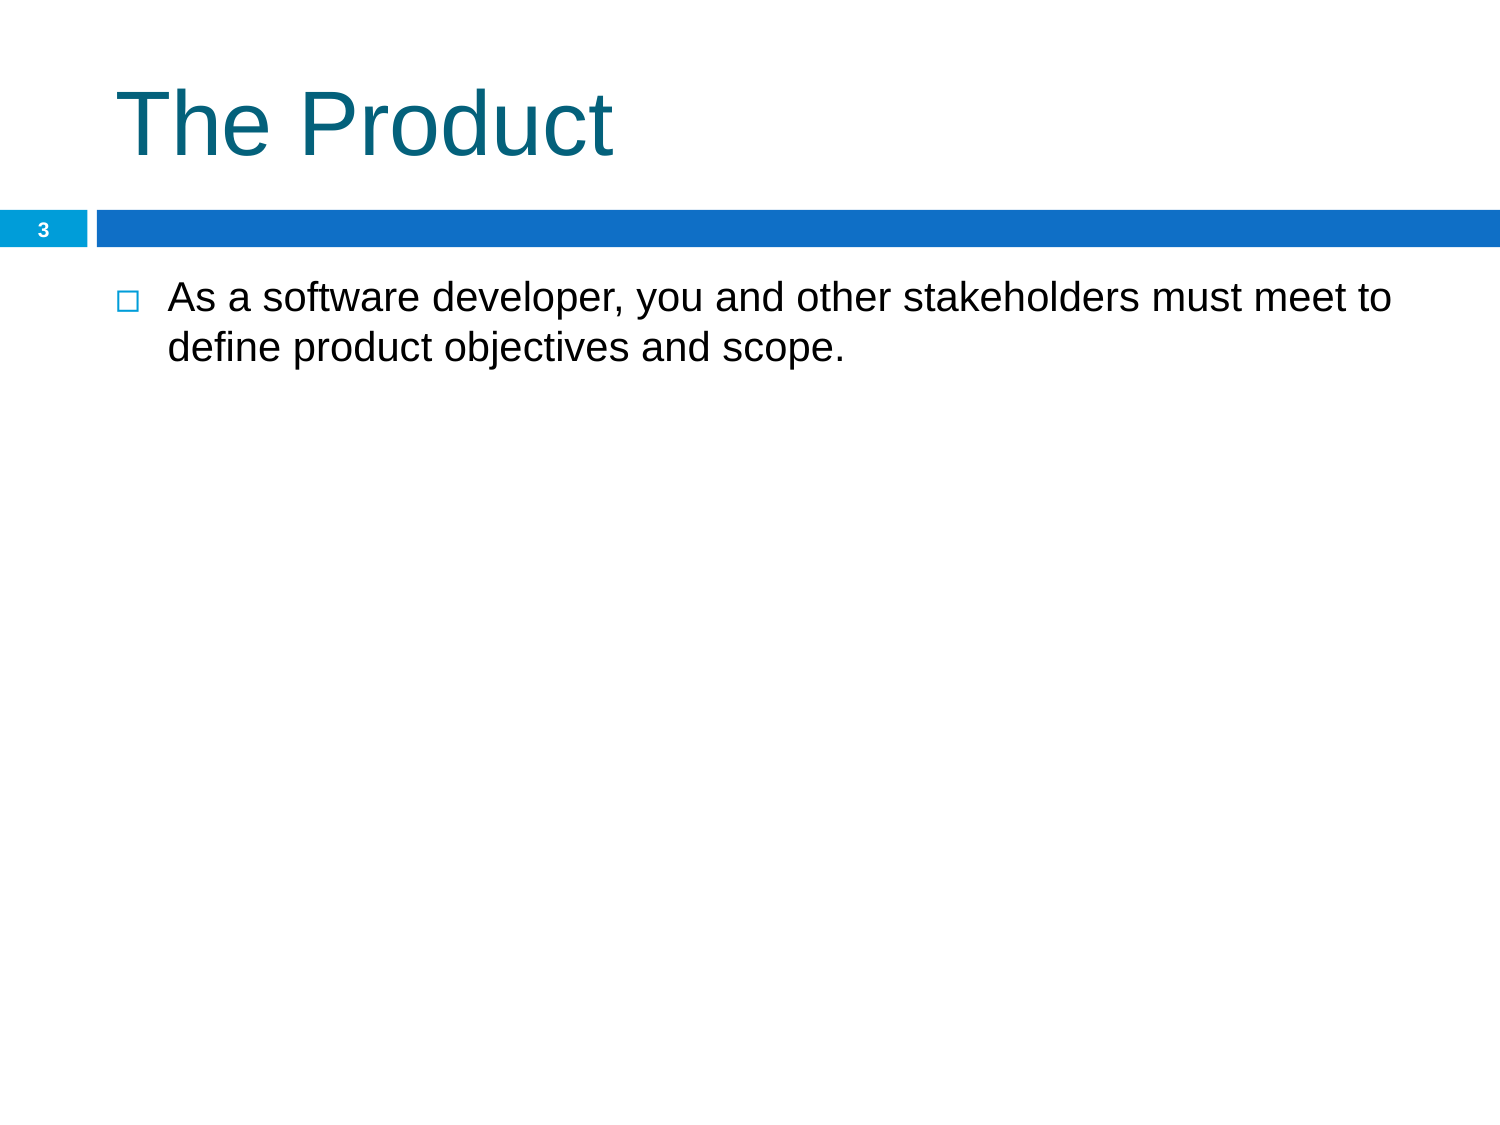

# The Product
3
As a software developer, you and other stakeholders must meet to define product objectives and scope.